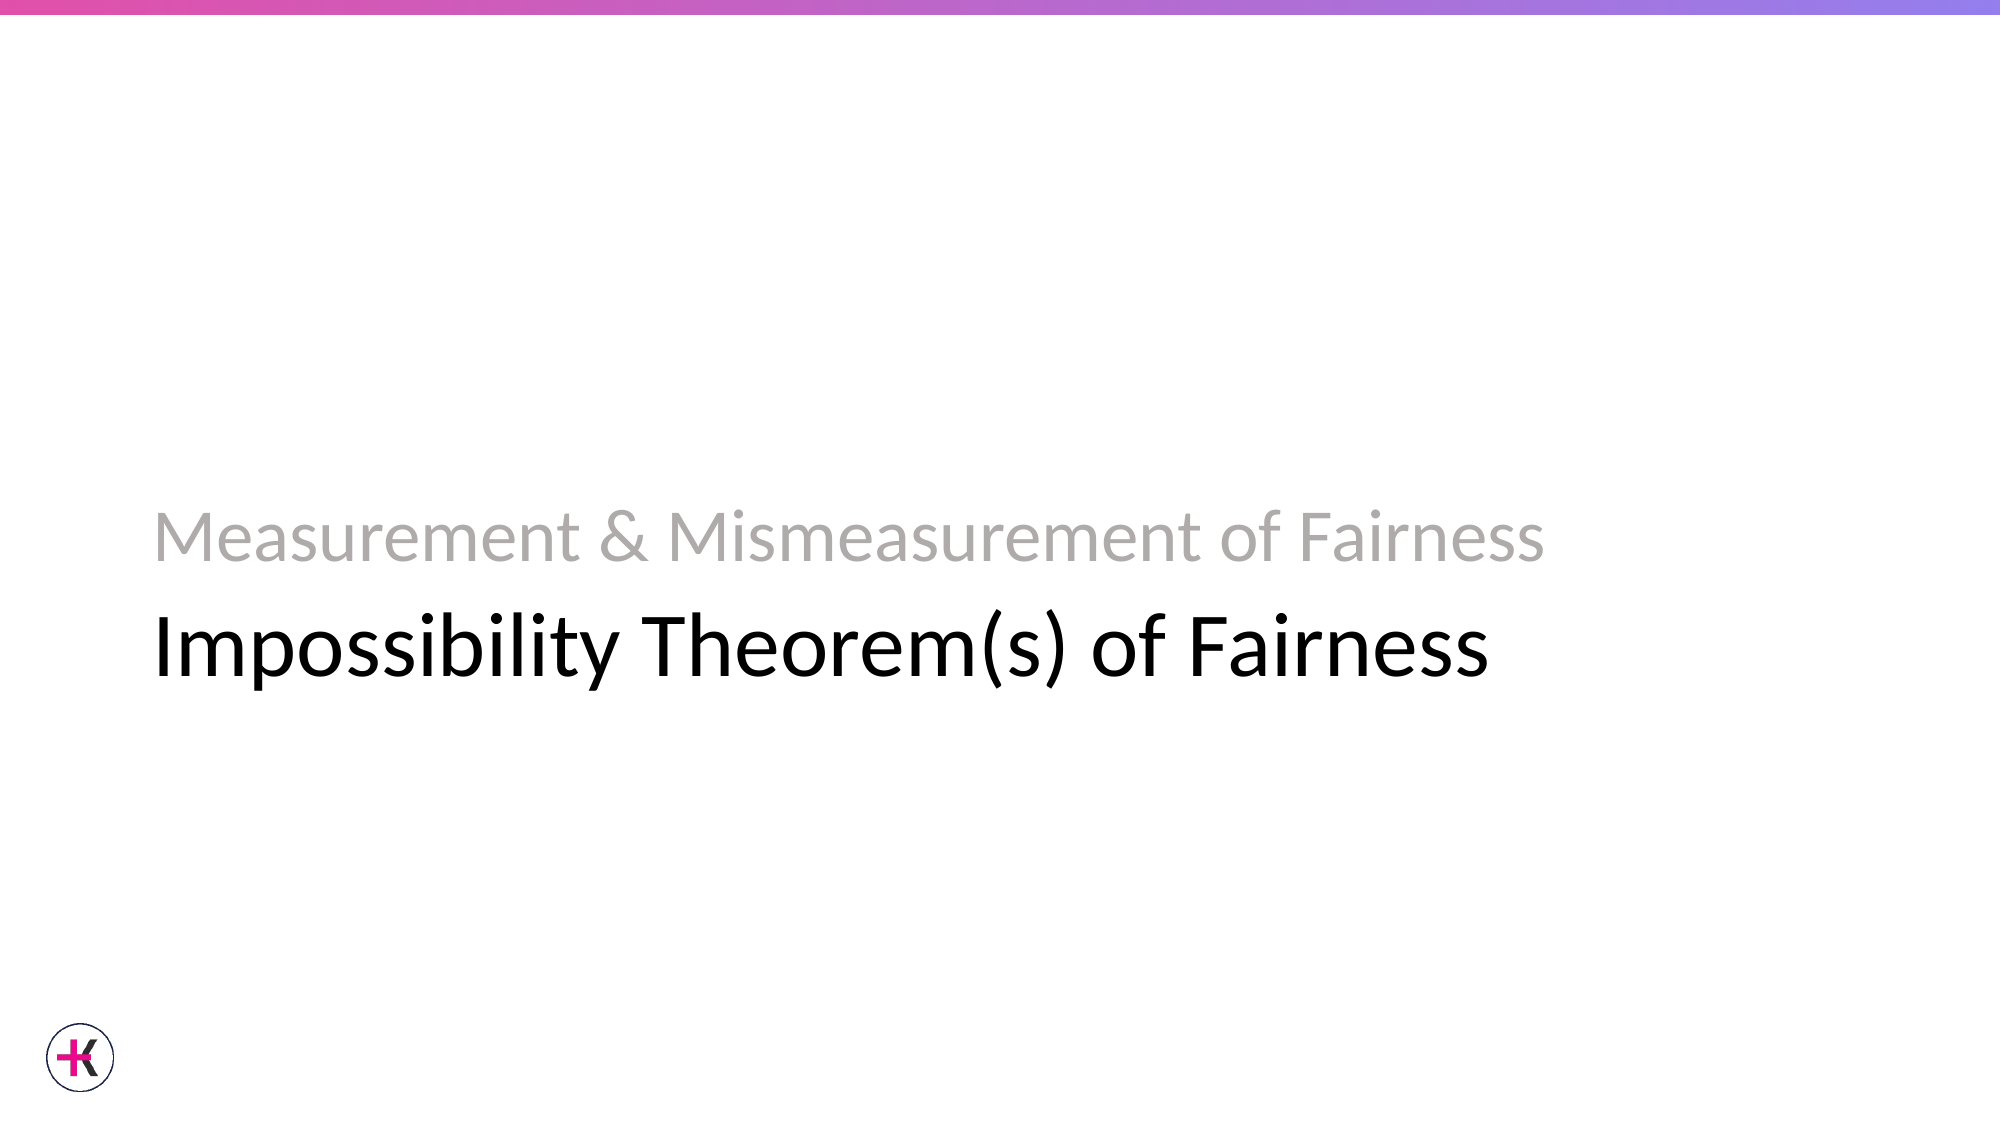

# Measurement & Mismeasurement of Fairness
Impossibility Theorem(s) of Fairness